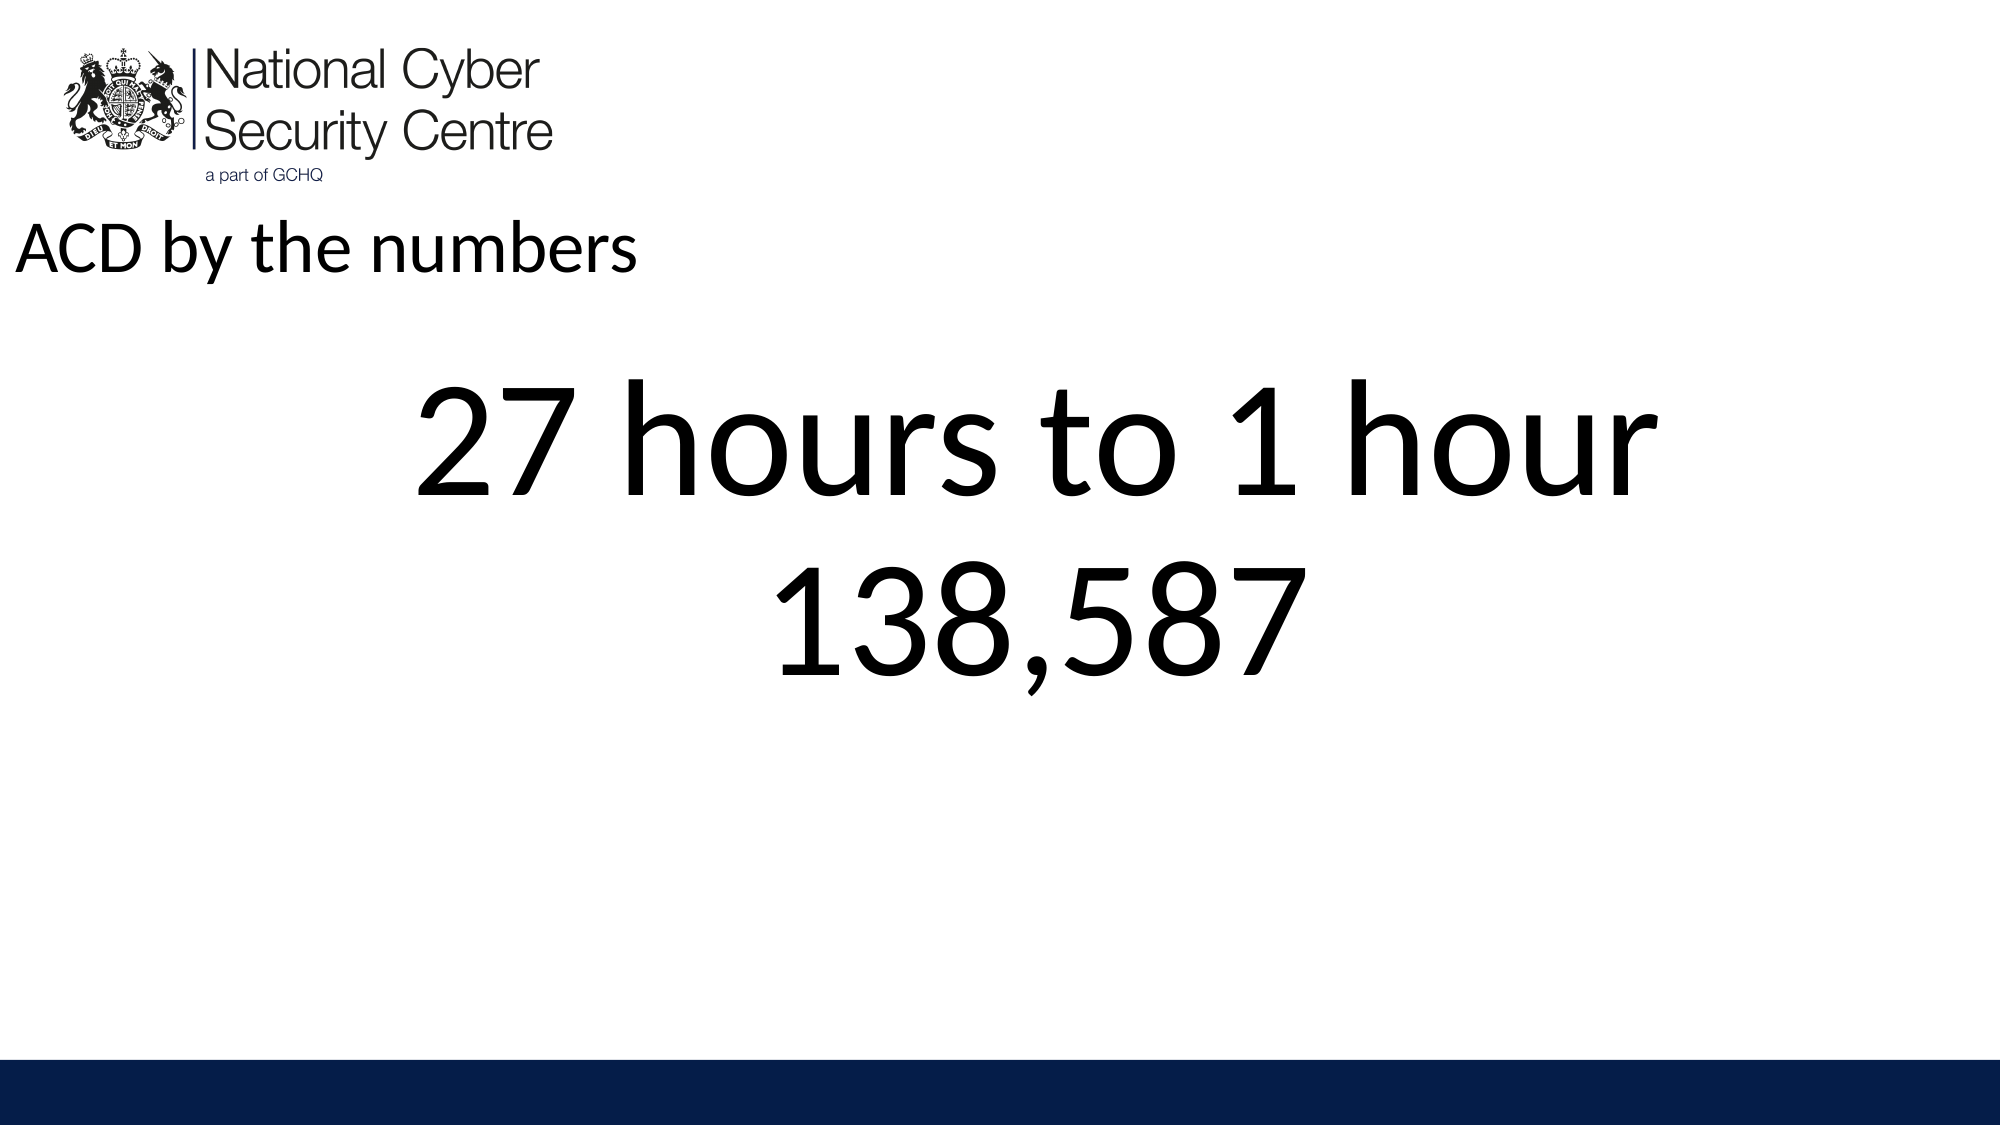

# ACD by the numbers
27 hours to 1 hour
138,587